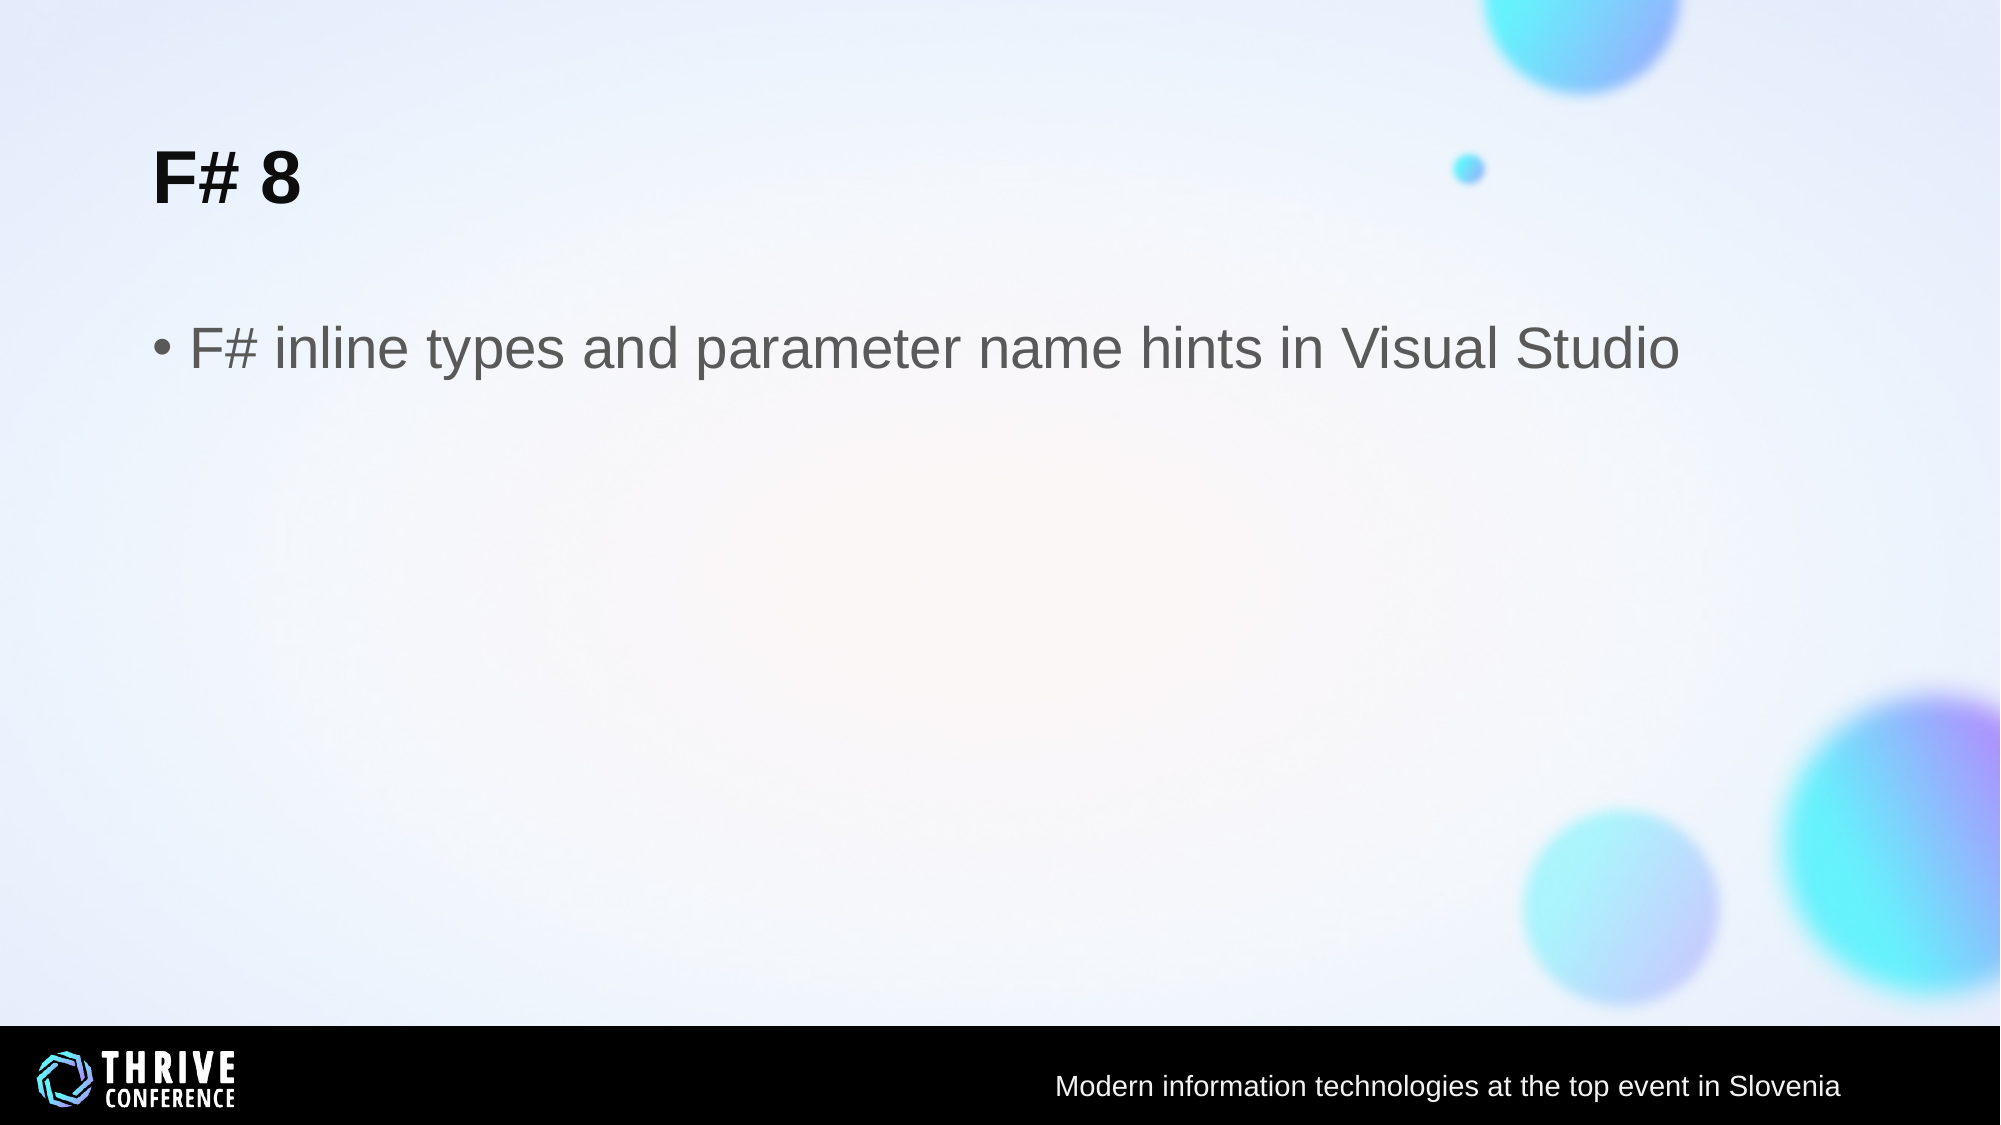

# F# 8
F# inline types and parameter name hints in Visual Studio